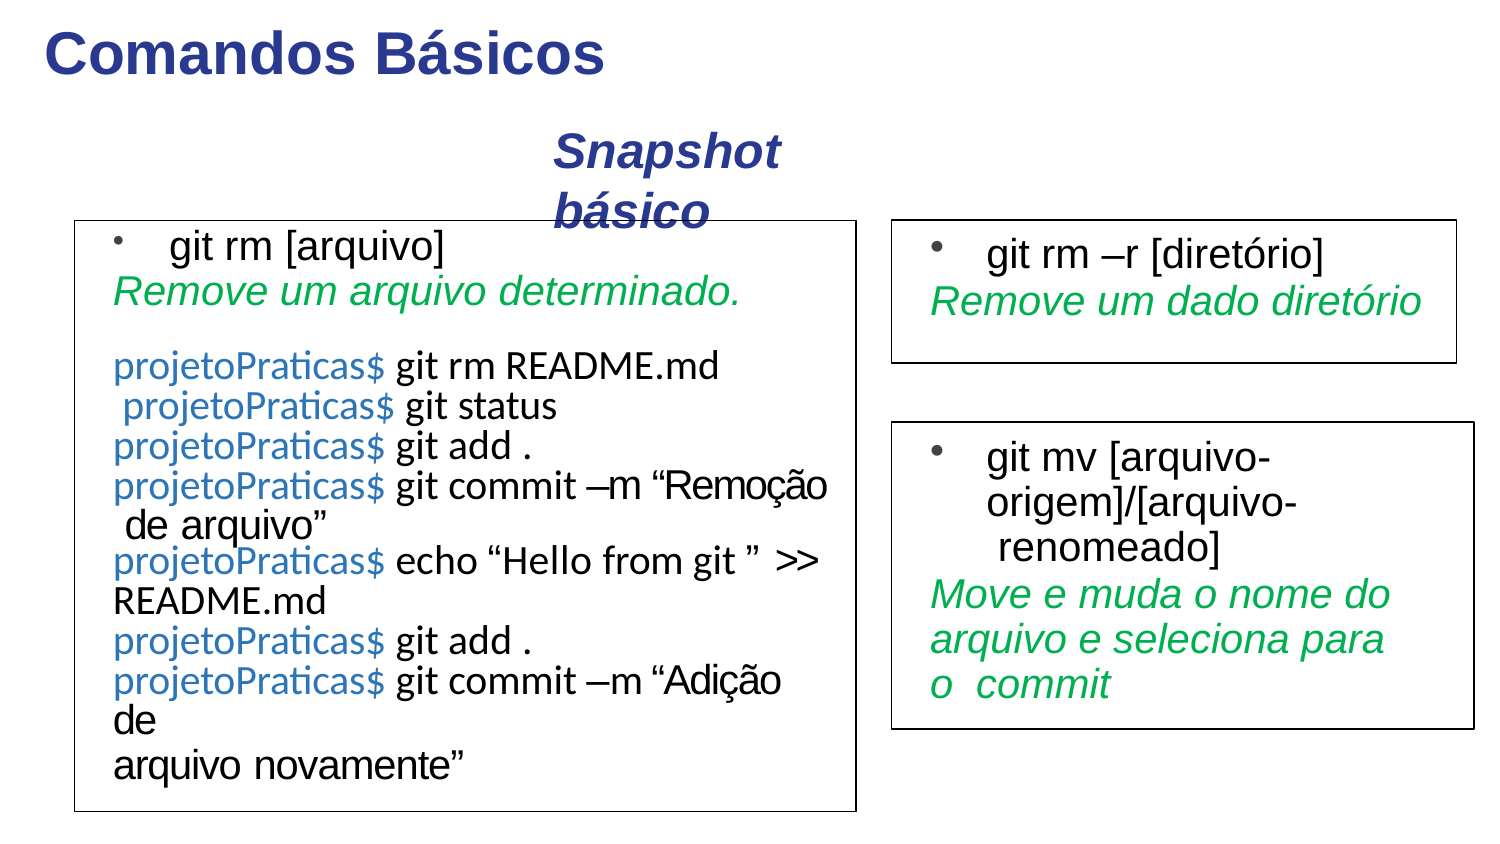

# Comandos Básicos
Snapshot básico

git rm [arquivo]
Remove um arquivo determinado.
projetoPraticas$ git rm README.md  projetoPraticas$ git status  projetoPraticas$ git add .
projetoPraticas$ git commit –m “Remoção  de arquivo”
projetoPraticas$ echo “Hello from git ” >>
README.md
projetoPraticas$ git add .
projetoPraticas$ git commit –m “Adição de
arquivo novamente”
git rm –r [diretório]
Remove um dado diretório

git mv [arquivo-  origem]/[arquivo-  renomeado]
Move e muda o nome do  arquivo e seleciona para o  commit